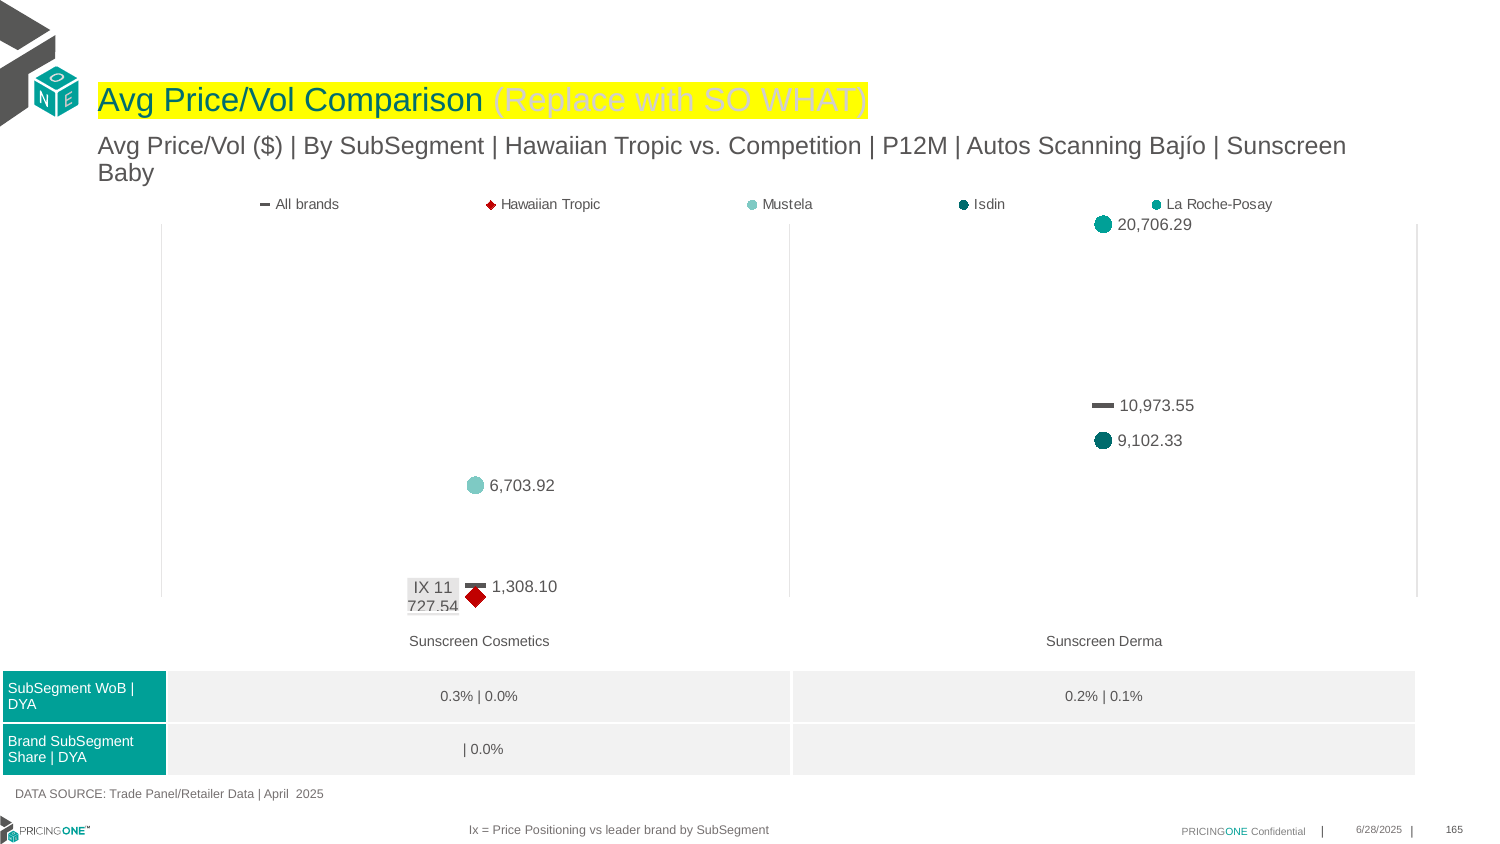

# Avg Price/Vol Comparison (Replace with SO WHAT)
Avg Price/Vol ($) | By SubSegment | Hawaiian Tropic vs. Competition | P12M | Autos Scanning Bajío | Sunscreen Baby

### Chart

| Category | All brands | Hawaiian Tropic | Mustela | Isdin | La Roche-Posay |
|---|---|---|---|---|---|
| IX 11 | 1308.1 | 727.54 | 6703.92 | None | None |
| None | 10973.55 | None | None | 9102.33 | 20706.29 |
|  | Sunscreen Cosmetics | Sunscreen Derma |
| --- | --- | --- |
| SubSegment WoB | DYA | 0.3% | 0.0% | 0.2% | 0.1% |
| Brand SubSegment Share | DYA | | 0.0% |  |
DATA SOURCE: Trade Panel/Retailer Data | April  2025
Ix = Price Positioning vs leader brand by SubSegment
6/28/2025
165